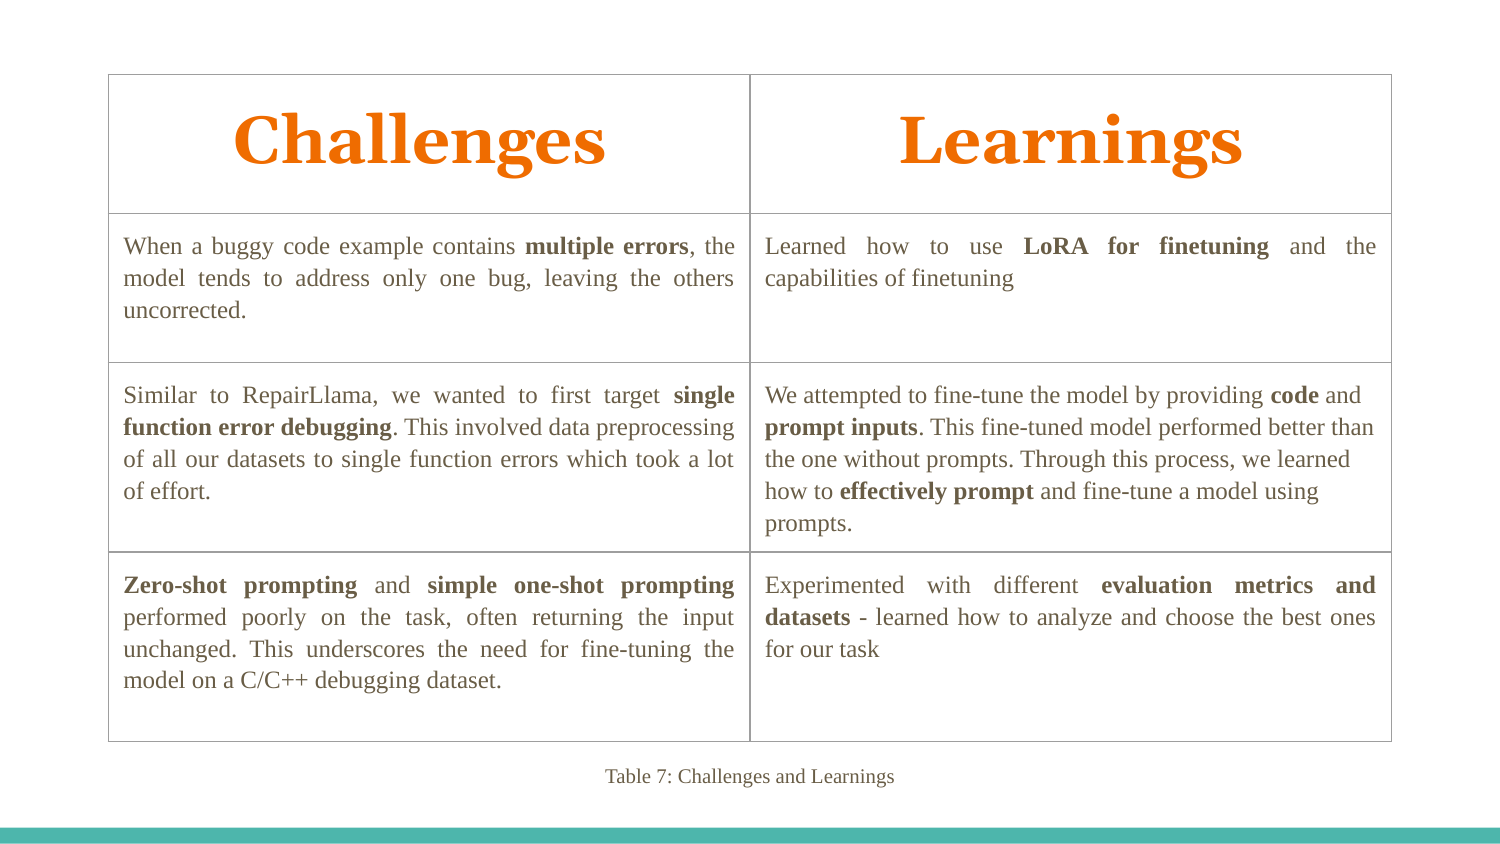

| Challenges | Learnings |
| --- | --- |
| When a buggy code example contains multiple errors, the model tends to address only one bug, leaving the others uncorrected. | Learned how to use LoRA for finetuning and the capabilities of finetuning |
| Similar to RepairLlama, we wanted to first target single function error debugging. This involved data preprocessing of all our datasets to single function errors which took a lot of effort. | We attempted to fine-tune the model by providing code and prompt inputs. This fine-tuned model performed better than the one without prompts. Through this process, we learned how to effectively prompt and fine-tune a model using prompts. |
| Zero-shot prompting and simple one-shot prompting performed poorly on the task, often returning the input unchanged. This underscores the need for fine-tuning the model on a C/C++ debugging dataset. | Experimented with different evaluation metrics and datasets - learned how to analyze and choose the best ones for our task |
Table 7: Challenges and Learnings